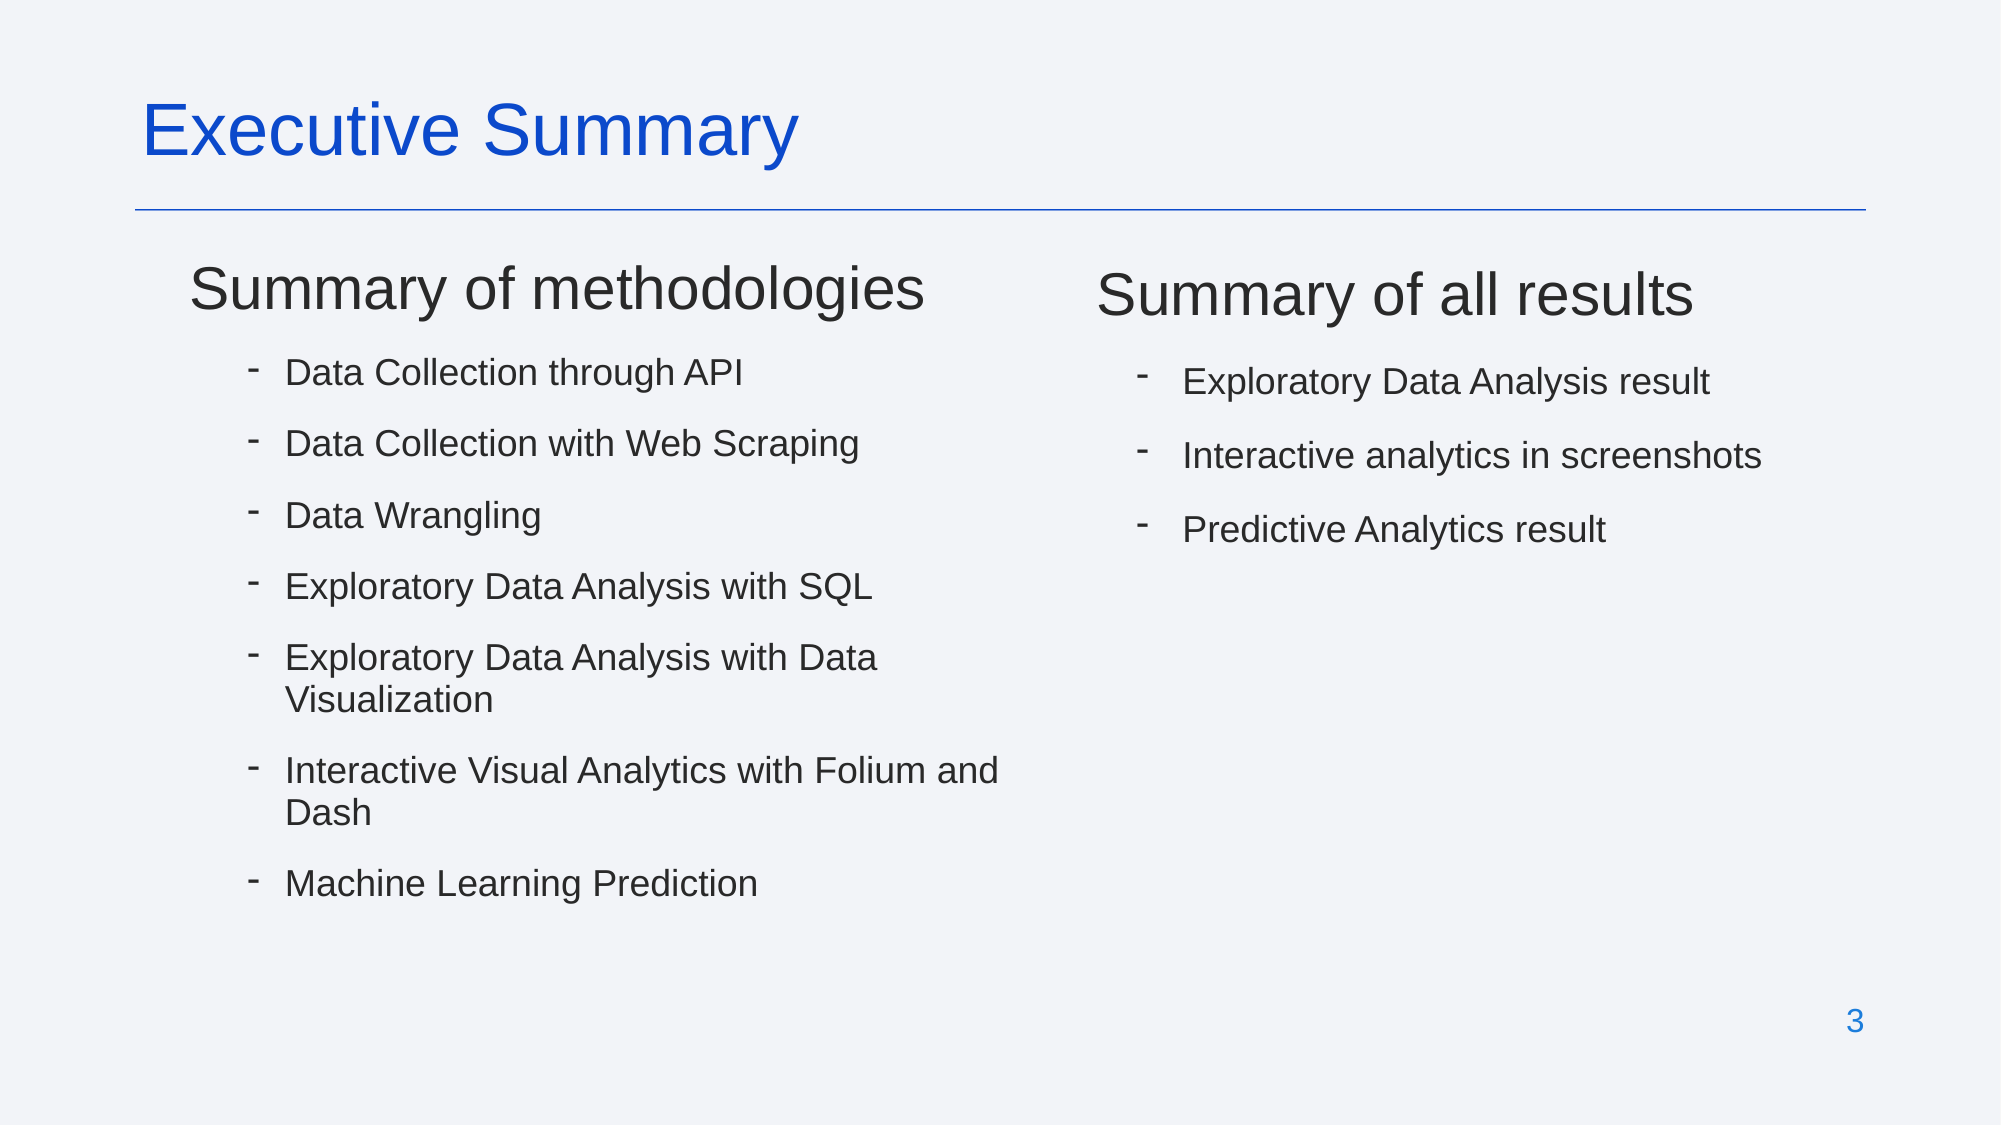

Executive Summary
 Summary of methodologies
Data Collection through API
Data Collection with Web Scraping
Data Wrangling
Exploratory Data Analysis with SQL
Exploratory Data Analysis with Data Visualization
Interactive Visual Analytics with Folium and Dash
Machine Learning Prediction

Summary of all results
 Exploratory Data Analysis result
 Interactive analytics in screenshots
 Predictive Analytics result
3